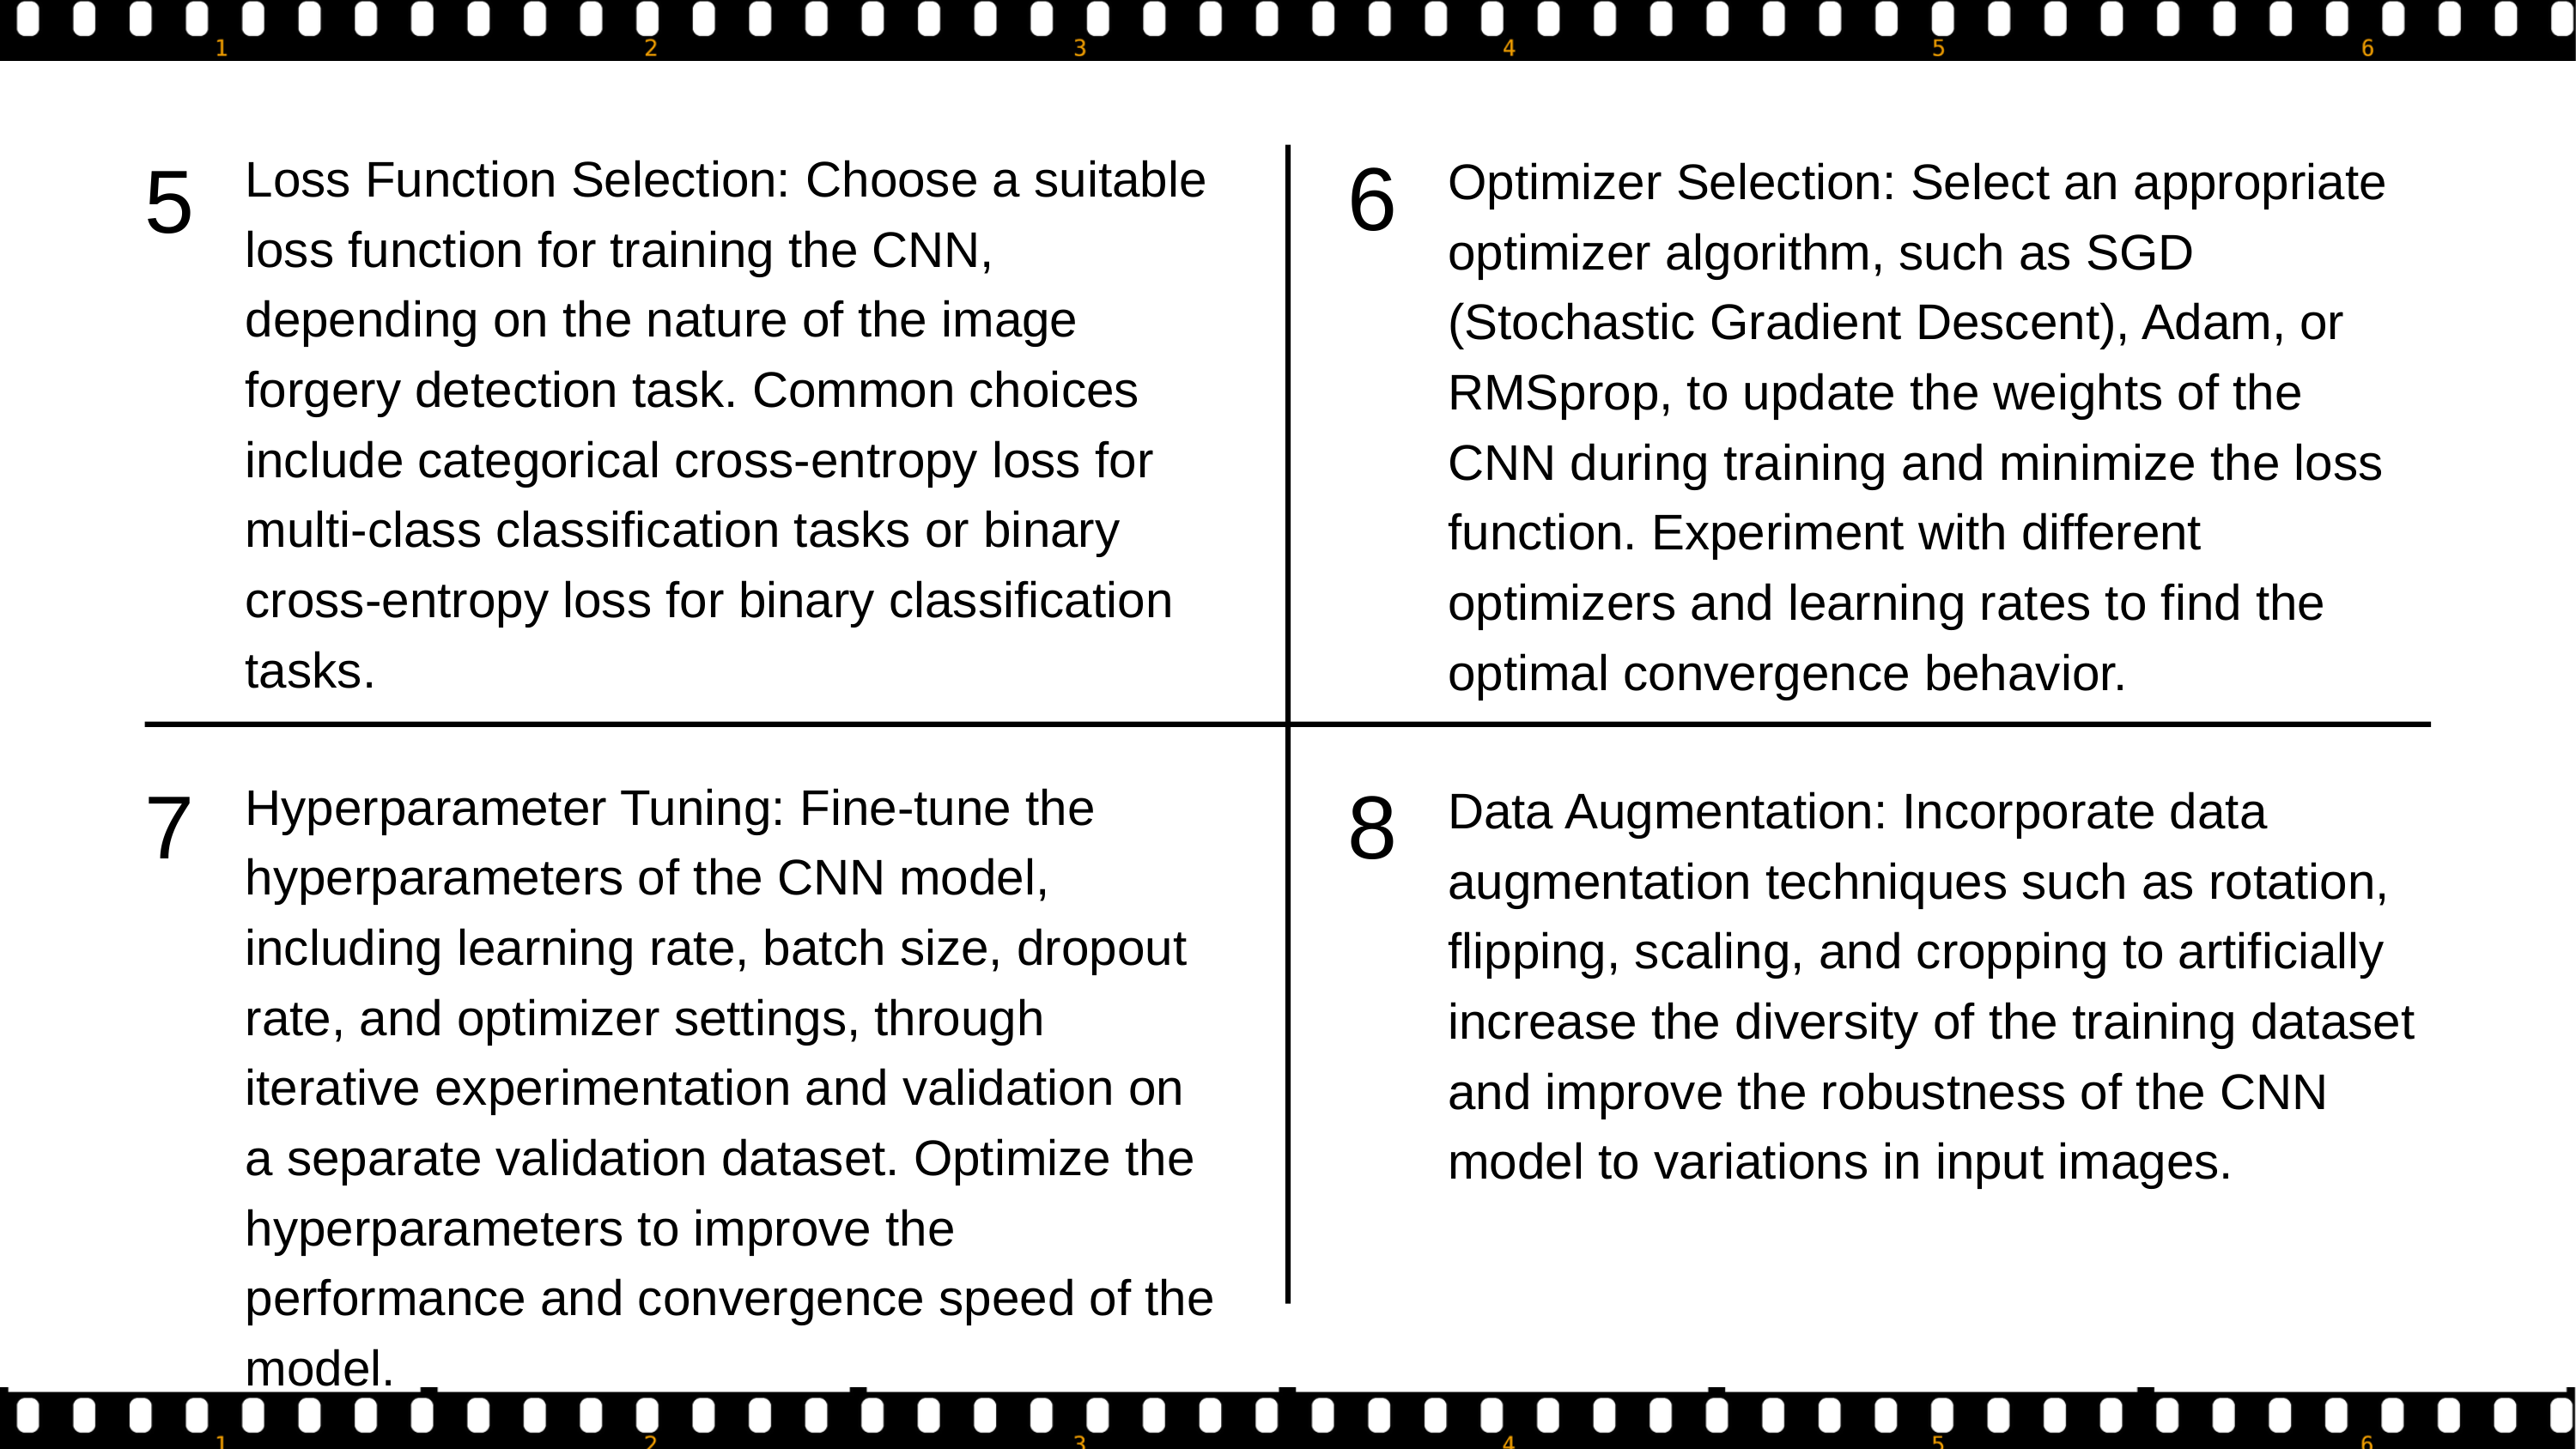

Loss Function Selection: Choose a suitable loss function for training the CNN, depending on the nature of the image forgery detection task. Common choices include categorical cross-entropy loss for multi-class classification tasks or binary cross-entropy loss for binary classification tasks.
Optimizer Selection: Select an appropriate optimizer algorithm, such as SGD (Stochastic Gradient Descent), Adam, or RMSprop, to update the weights of the CNN during training and minimize the loss function. Experiment with different optimizers and learning rates to find the optimal convergence behavior.

6
5

Hyperparameter Tuning: Fine-tune the hyperparameters of the CNN model, including learning rate, batch size, dropout rate, and optimizer settings, through iterative experimentation and validation on a separate validation dataset. Optimize the hyperparameters to improve the performance and convergence speed of the model.
Data Augmentation: Incorporate data augmentation techniques such as rotation, flipping, scaling, and cropping to artificially increase the diversity of the training dataset and improve the robustness of the CNN model to variations in input images.
7
8